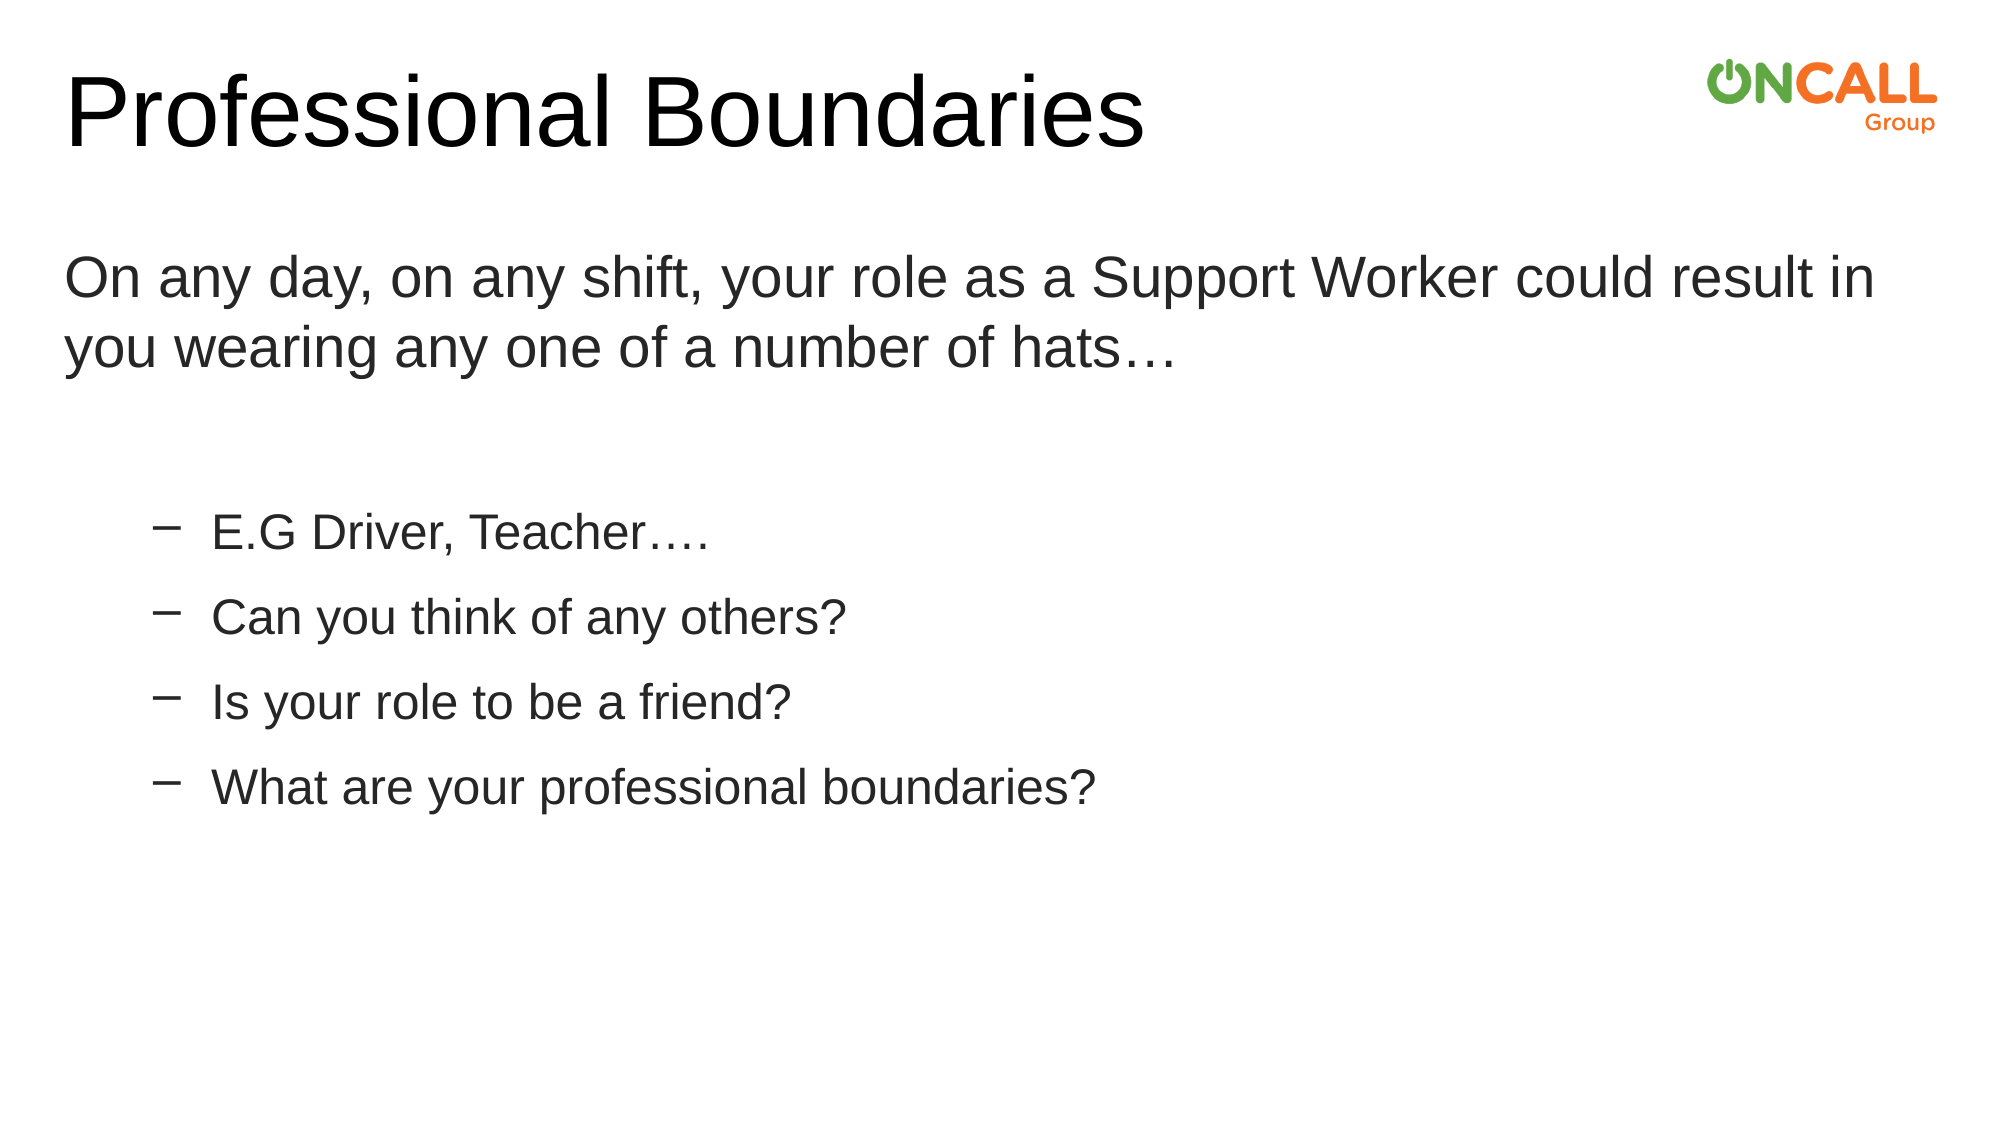

# Professional Boundaries
On any day, on any shift, your role as a Support Worker could result in you wearing any one of a number of hats…

E.G Driver, Teacher….
Can you think of any others?
Is your role to be a friend?
What are your professional boundaries?